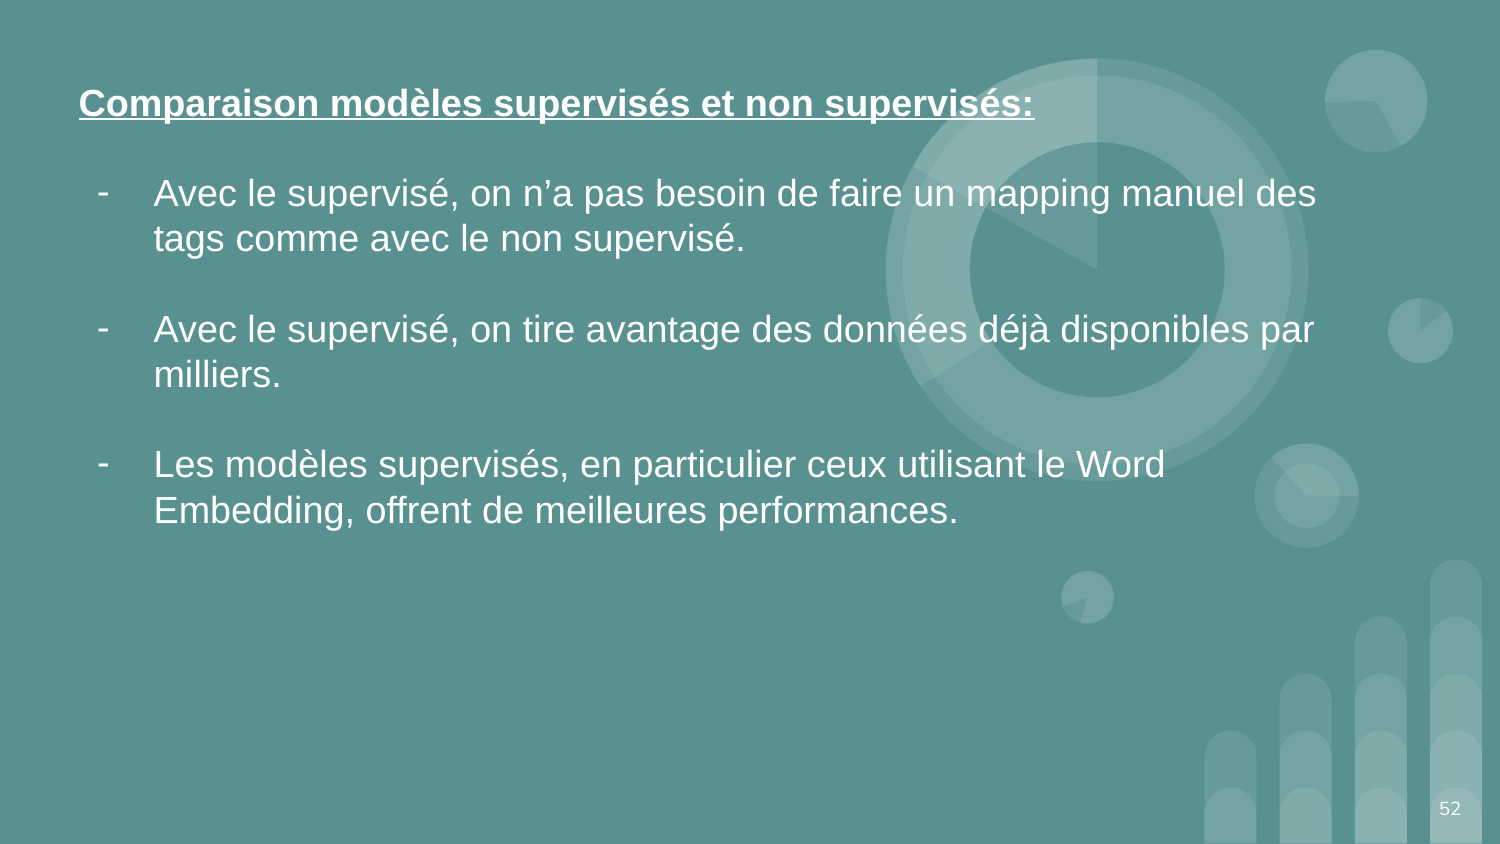

# Comparaison modèles supervisés et non supervisés:

Avec le supervisé, on n’a pas besoin de faire un mapping manuel des tags comme avec le non supervisé.

Avec le supervisé, on tire avantage des données déjà disponibles par milliers.

Les modèles supervisés, en particulier ceux utilisant le Word Embedding, offrent de meilleures performances.
52